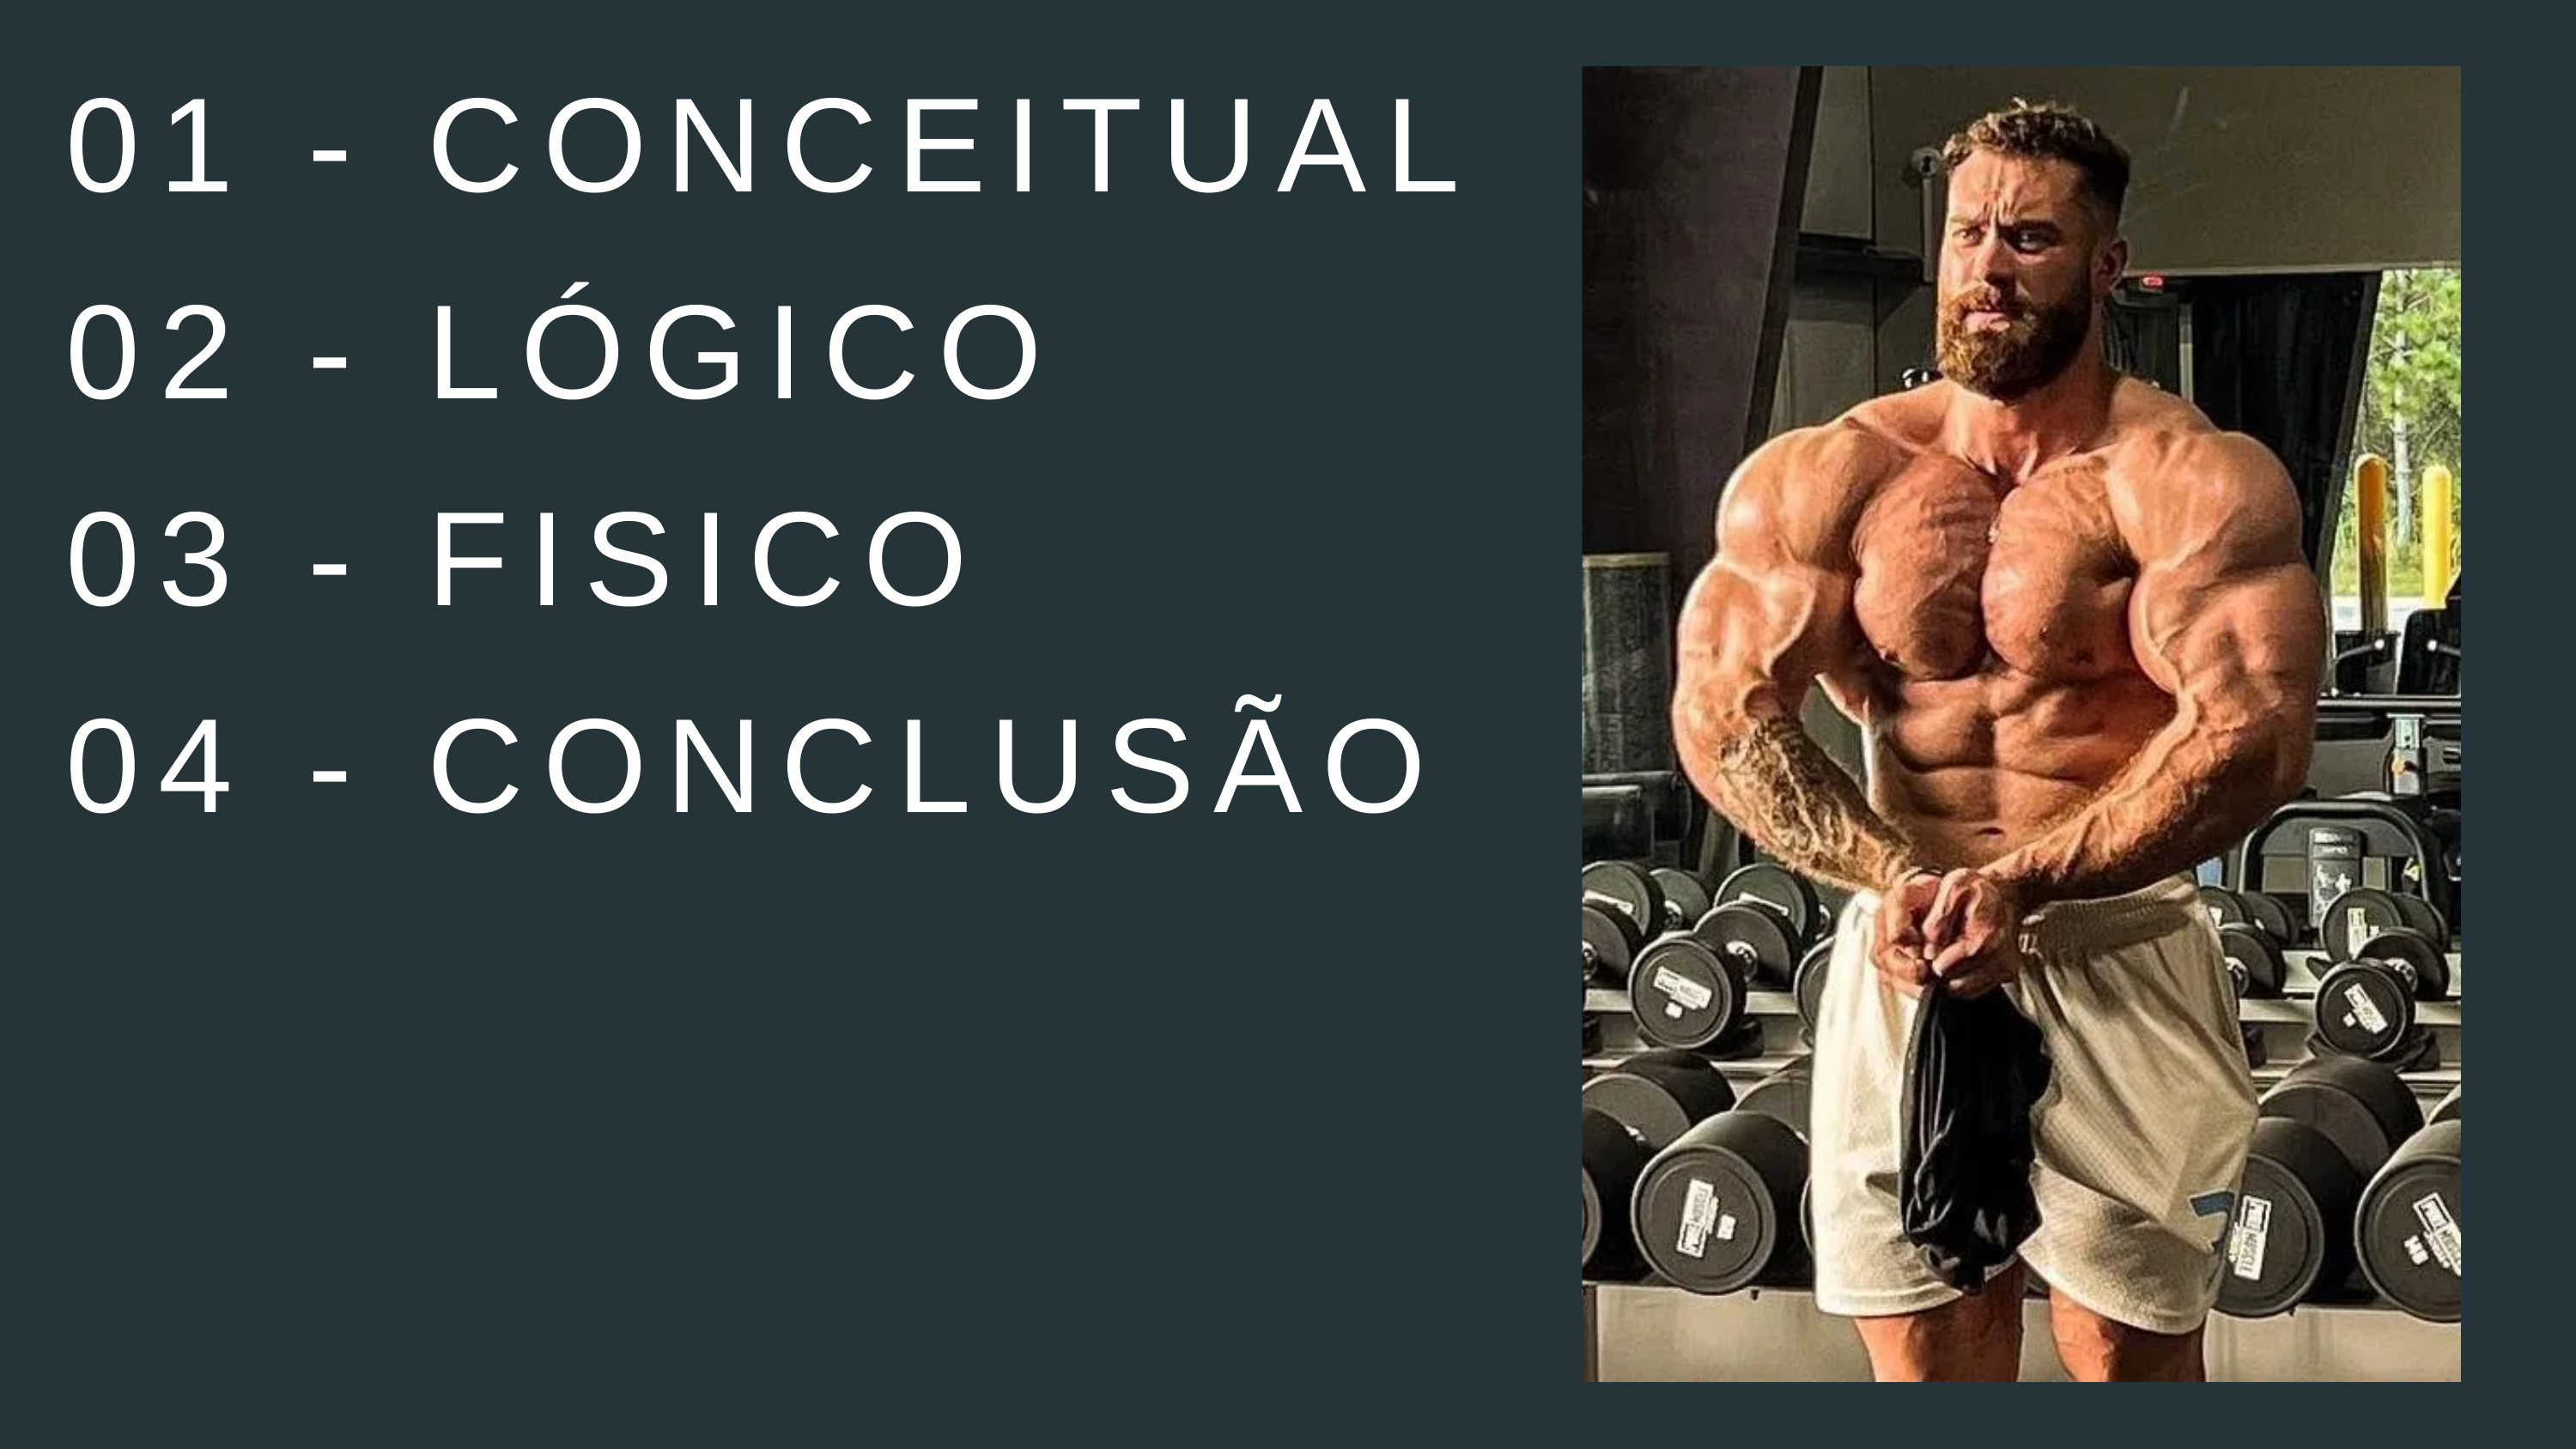

01 - CONCEITUAL

02 - LÓGICO
03 - FISICO
04 - CONCLUSÃO